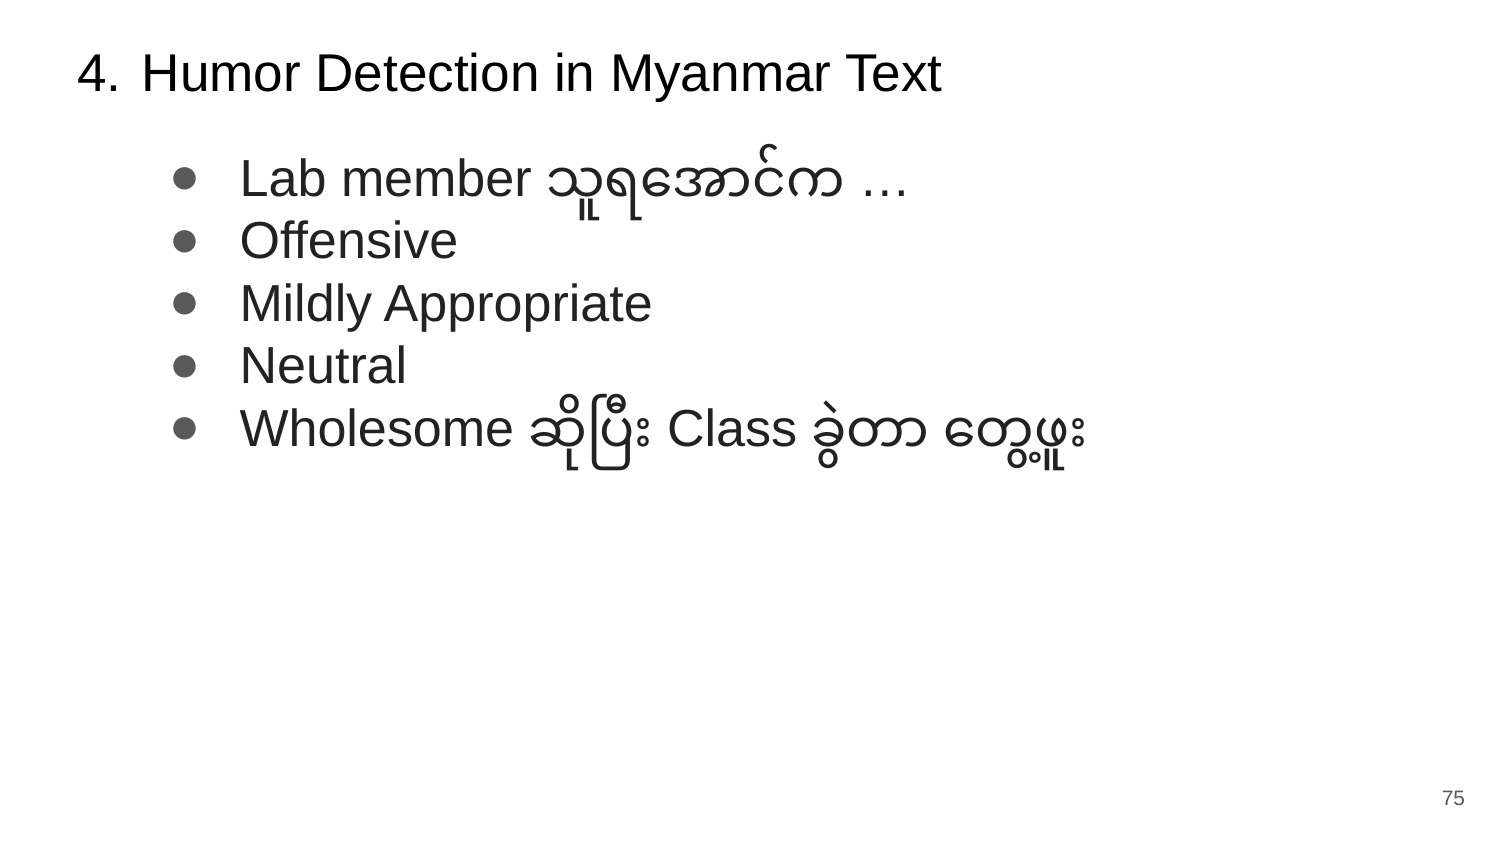

# Humor Detection in Myanmar Text
Lab member သူရအောင်က …
Offensive
Mildly Appropriate
Neutral
Wholesome ဆိုပြီး Class ခွဲတာ တွေ့ဖူး
75